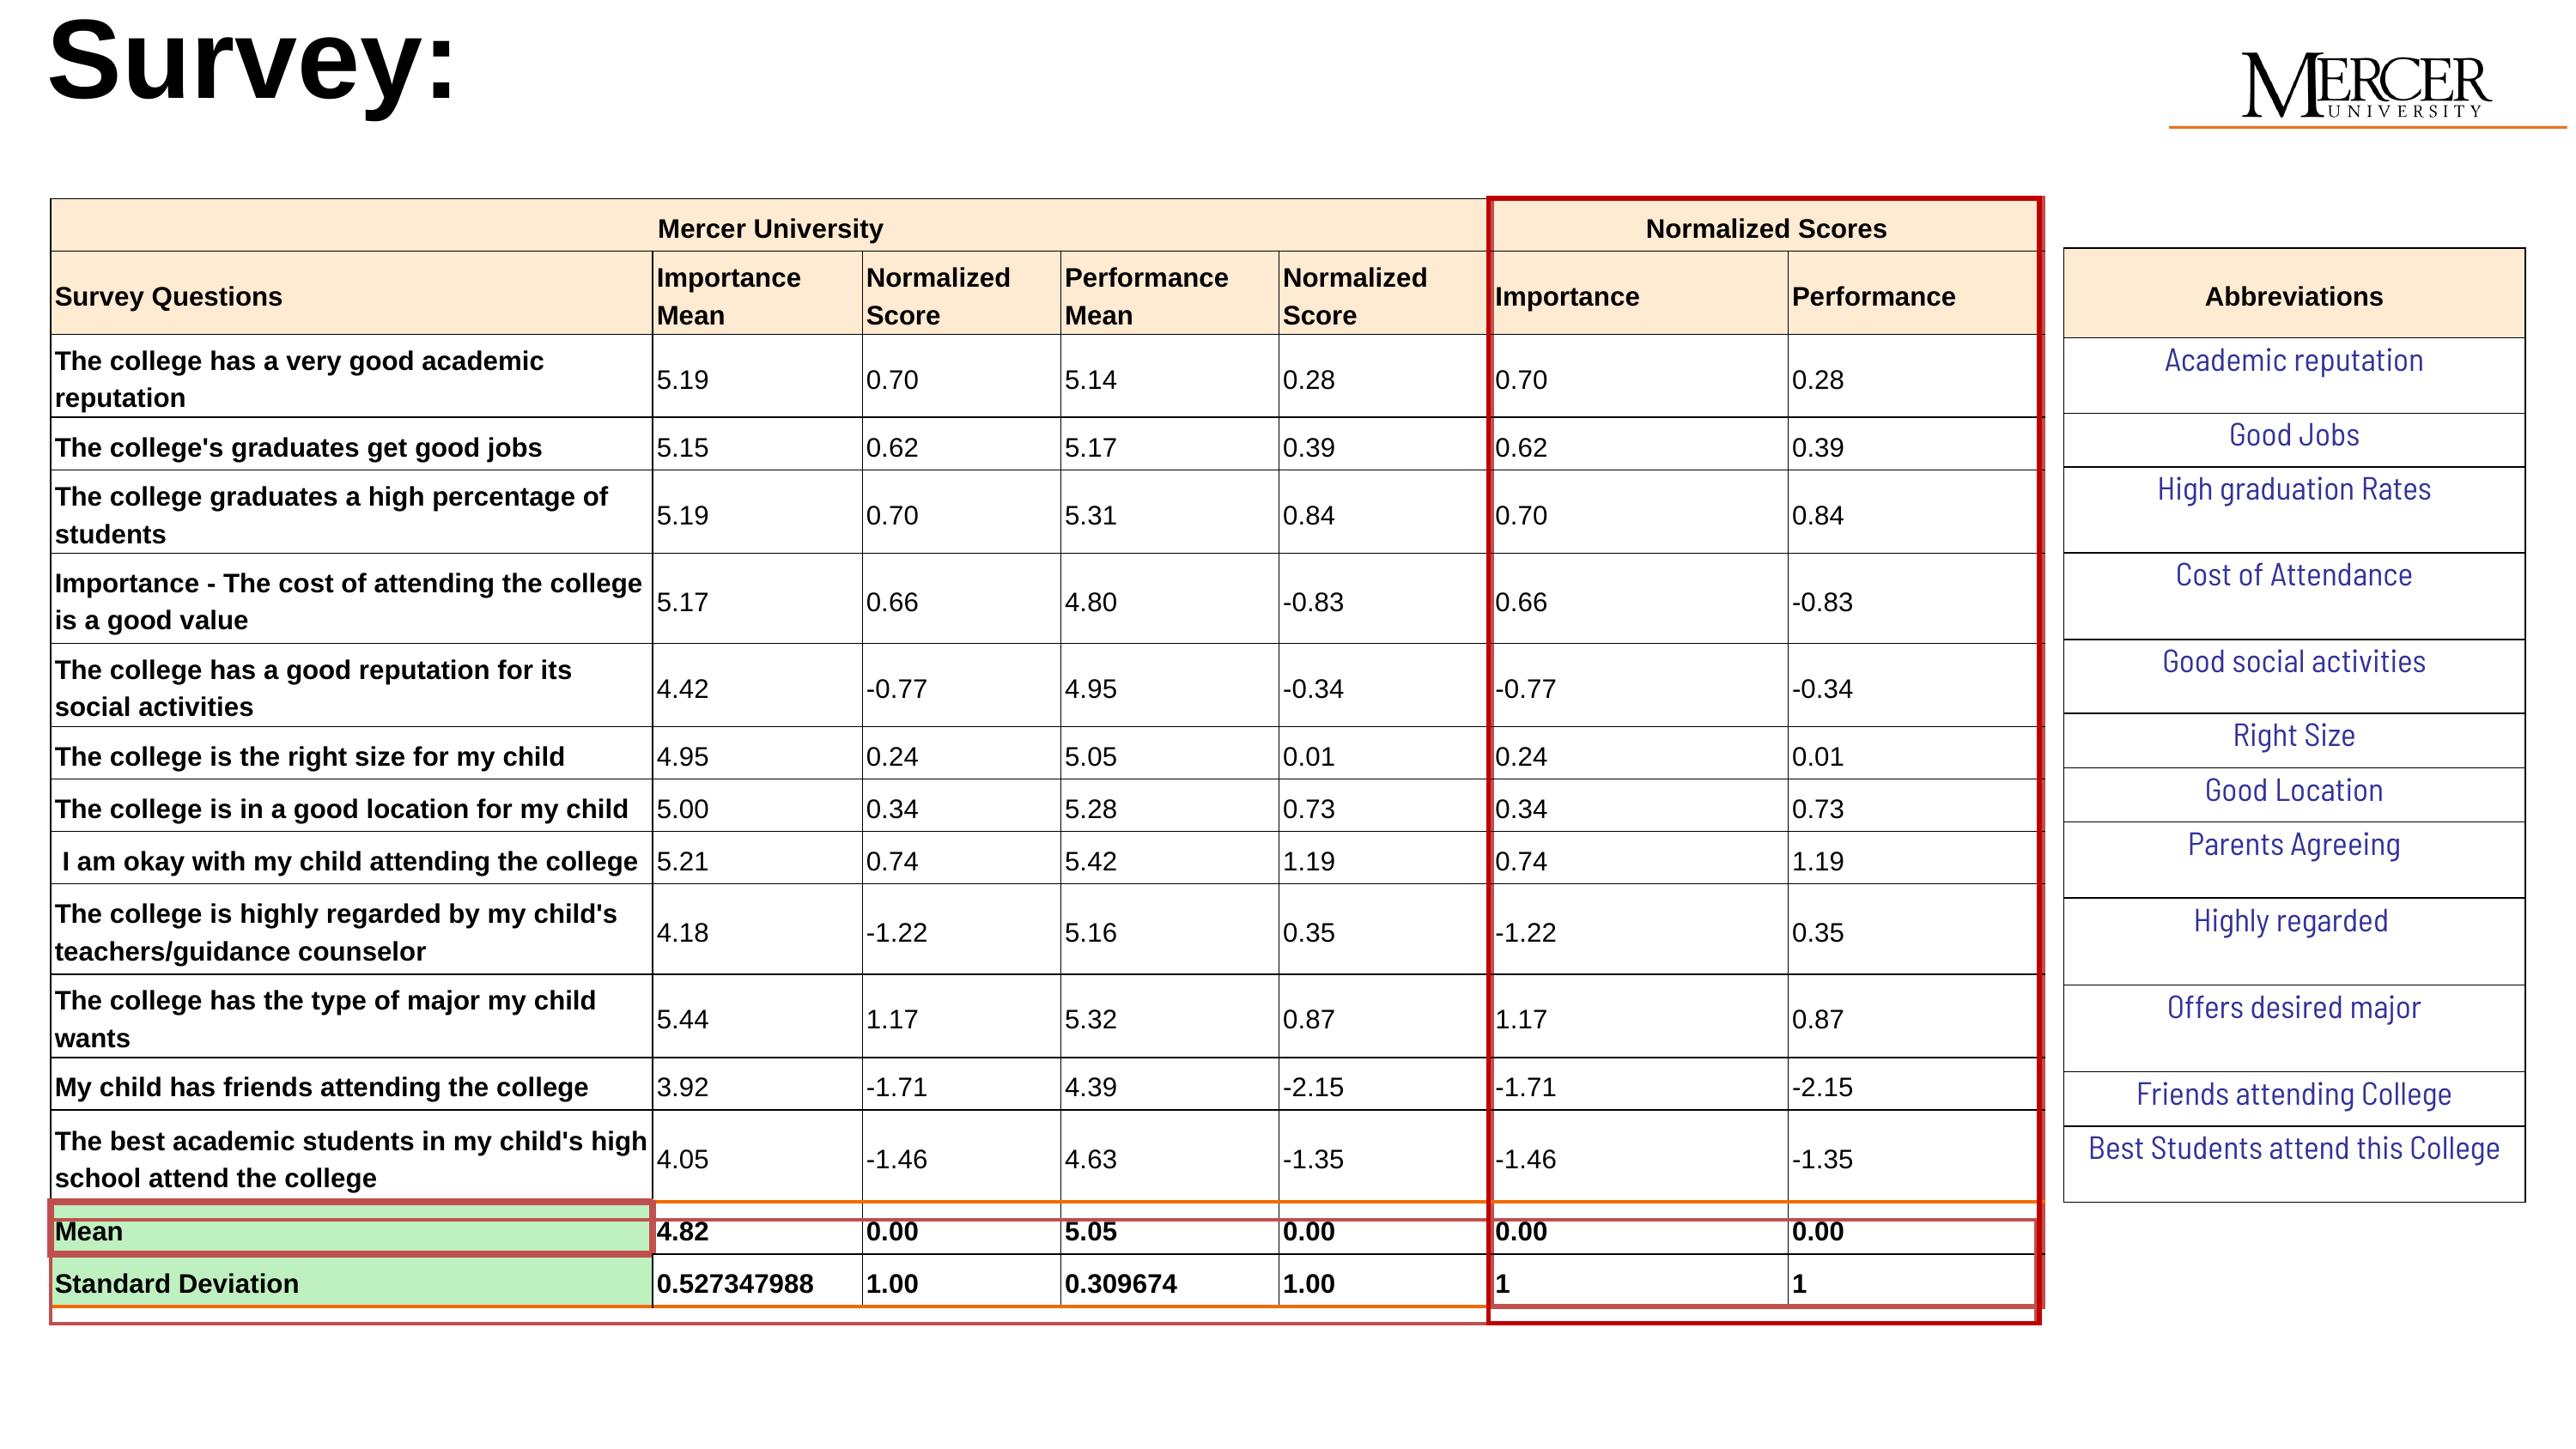

Survey:
| Mercer University | Mercer University | Mercer University | Mercer University | Mercer University | Normalized Scores | Normalized Scores |
| --- | --- | --- | --- | --- | --- | --- |
| Survey Questions | Importance Mean | Normalized Score | Performance Mean | Normalized Score | Importance | Performance |
| The college has a very good academic reputation | 5.19 | 0.70 | 5.14 | 0.28 | 0.70 | 0.28 |
| The college's graduates get good jobs | 5.15 | 0.62 | 5.17 | 0.39 | 0.62 | 0.39 |
| The college graduates a high percentage of students | 5.19 | 0.70 | 5.31 | 0.84 | 0.70 | 0.84 |
| Importance - The cost of attending the college is a good value | 5.17 | 0.66 | 4.80 | -0.83 | 0.66 | -0.83 |
| The college has a good reputation for its social activities | 4.42 | -0.77 | 4.95 | -0.34 | -0.77 | -0.34 |
| The college is the right size for my child | 4.95 | 0.24 | 5.05 | 0.01 | 0.24 | 0.01 |
| The college is in a good location for my child | 5.00 | 0.34 | 5.28 | 0.73 | 0.34 | 0.73 |
| I am okay with my child attending the college | 5.21 | 0.74 | 5.42 | 1.19 | 0.74 | 1.19 |
| The college is highly regarded by my child's teachers/guidance counselor | 4.18 | -1.22 | 5.16 | 0.35 | -1.22 | 0.35 |
| The college has the type of major my child wants | 5.44 | 1.17 | 5.32 | 0.87 | 1.17 | 0.87 |
| My child has friends attending the college | 3.92 | -1.71 | 4.39 | -2.15 | -1.71 | -2.15 |
| The best academic students in my child's high school attend the college | 4.05 | -1.46 | 4.63 | -1.35 | -1.46 | -1.35 |
| Mean | 4.82 | 0.00 | 5.05 | 0.00 | 0.00 | 0.00 |
| Standard Deviation | 0.527347988 | 1.00 | 0.309674 | 1.00 | 1 | 1 |
|  |
| --- |
| Abbreviations |
| --- |
| Academic reputation |
| Good Jobs |
| High graduation Rates |
| Cost of Attendance |
| Good social activities |
| Right Size |
| Good Location |
| Parents Agreeing |
| Highly regarded |
| Offers desired major |
| Friends attending College |
| Best Students attend this College |
|  |
| --- |